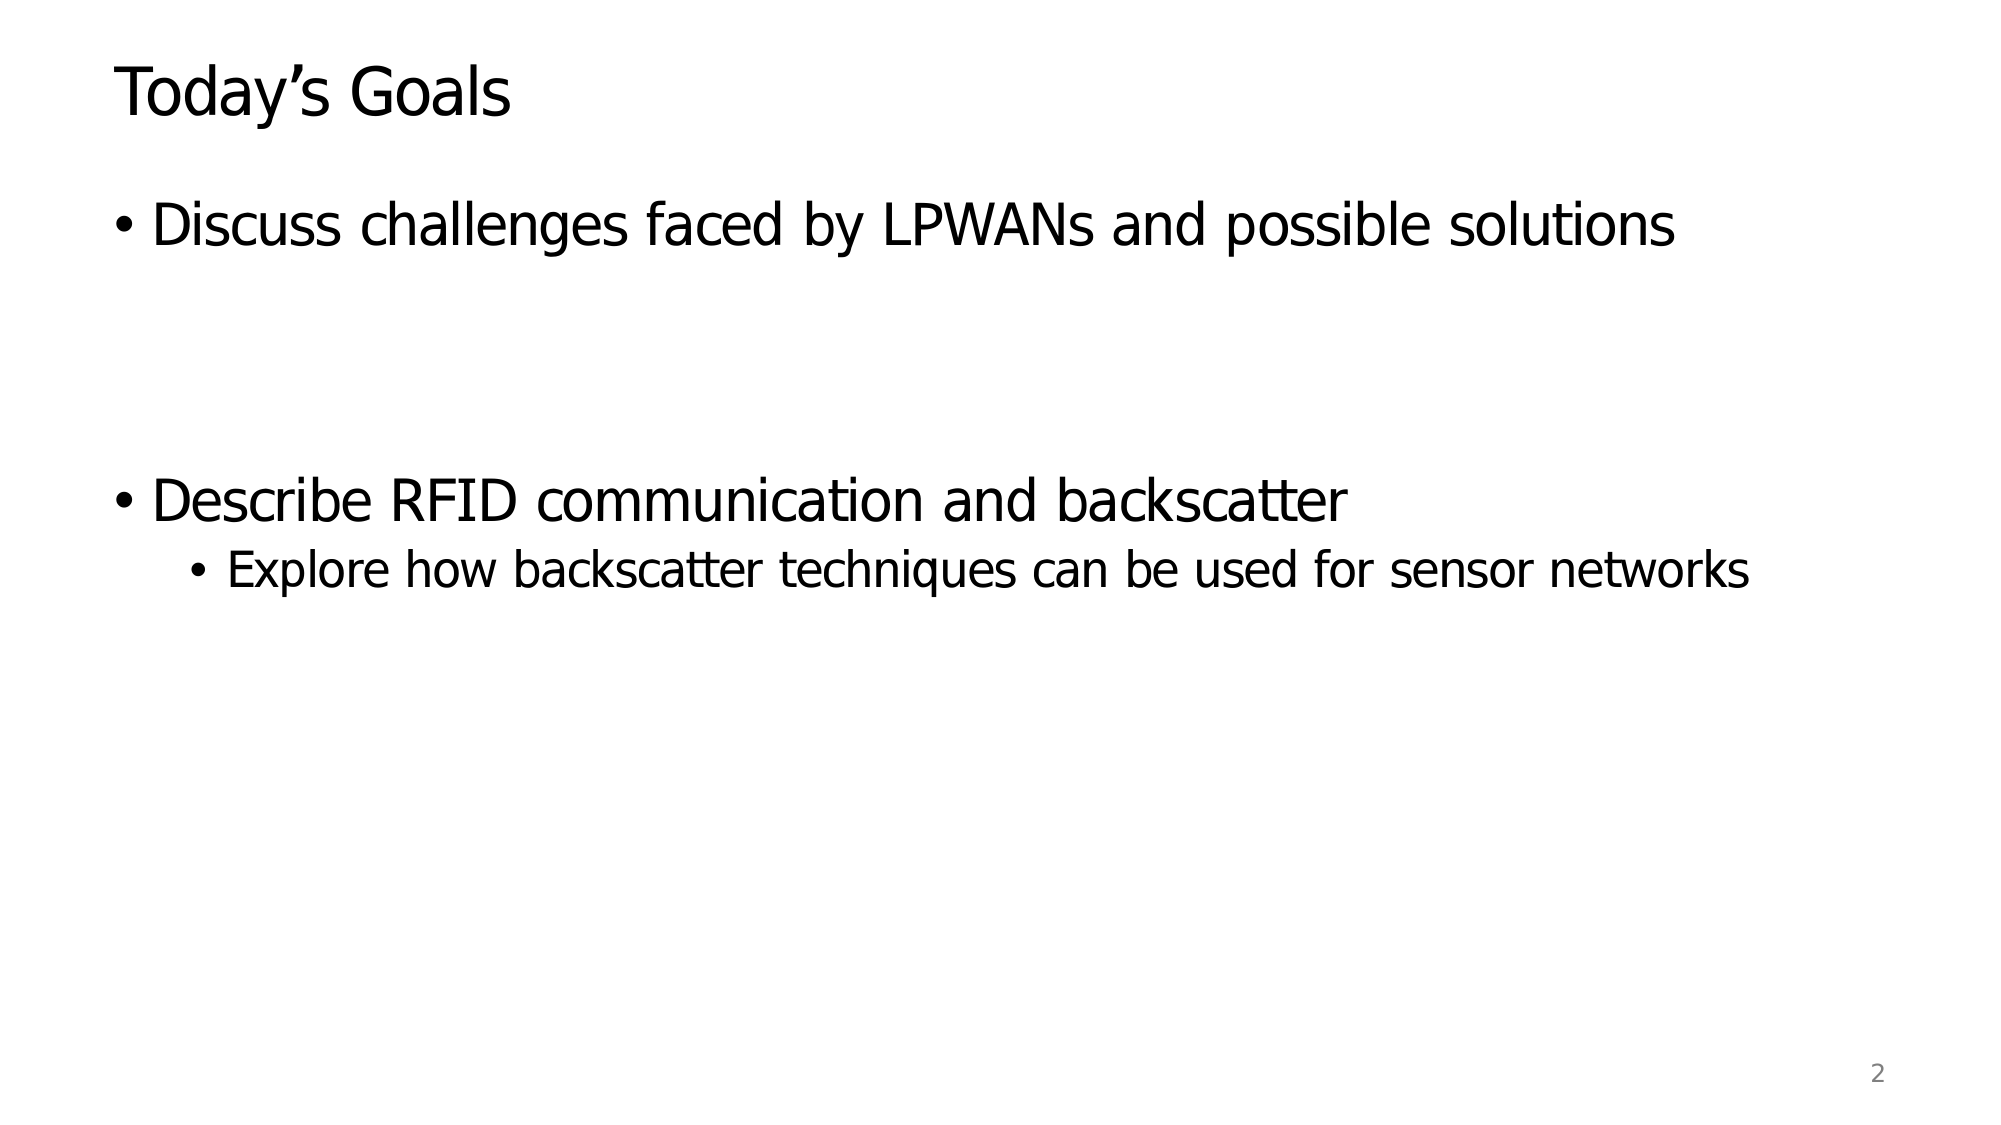

# Today’s Goals
Discuss challenges faced by LPWANs and possible solutions

Describe RFID communication and backscatter
Explore how backscatter techniques can be used for sensor networks
2